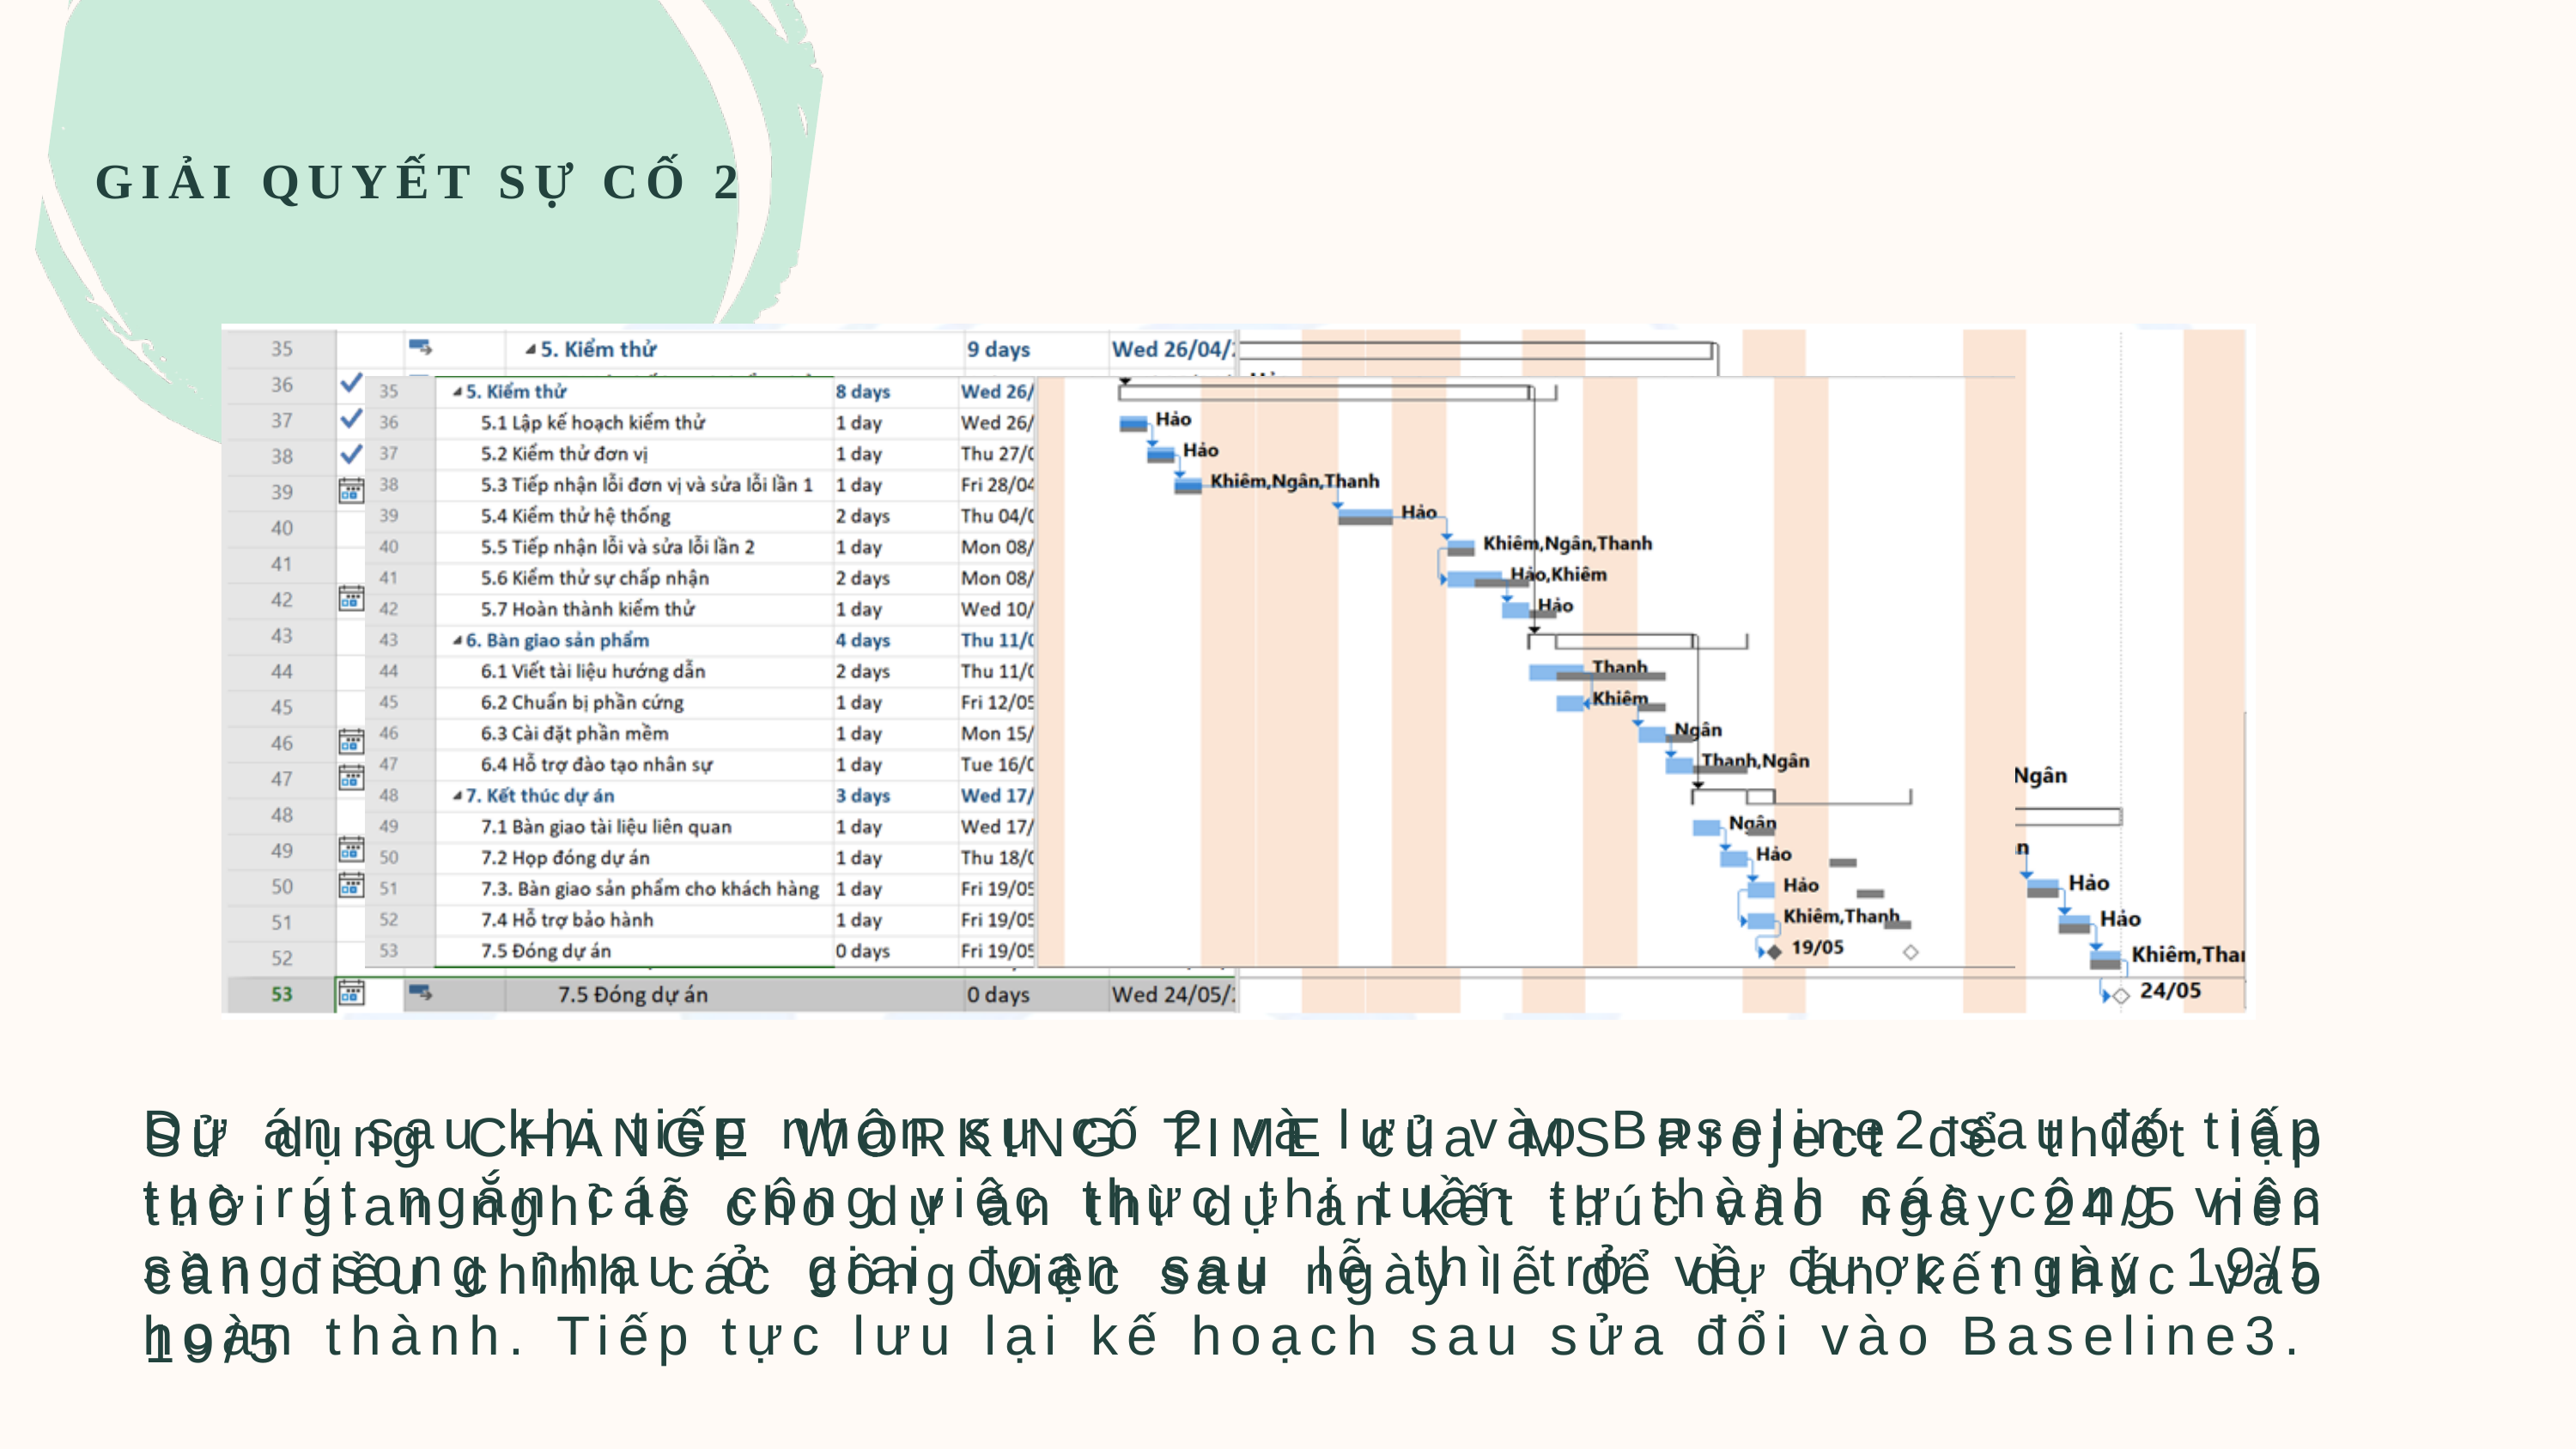

GIẢI QUYẾT SỰ CỐ 2

Dự án sau khi tiếp nhận sự cố 2 và lưu vào Baseline2 sau đó tiếp tục rút ngắn các công việc thực thi tuần tự thành các công việc song song nhau ở giai đoạn sau lễ thì trở về được ngày 19/5 hoàn thành. Tiếp tực lưu lại kế hoạch sau sửa đổi vào Baseline3.
Sử dụng CHANGE WORKING TIME của MS Project để thiết lập thời gian nghỉ lễ cho dự án thì dự án kết thúc vào ngày 24/5 nên cần điều chỉnh các công việc sau ngày lễ để dự án kết thúc vào 19/5